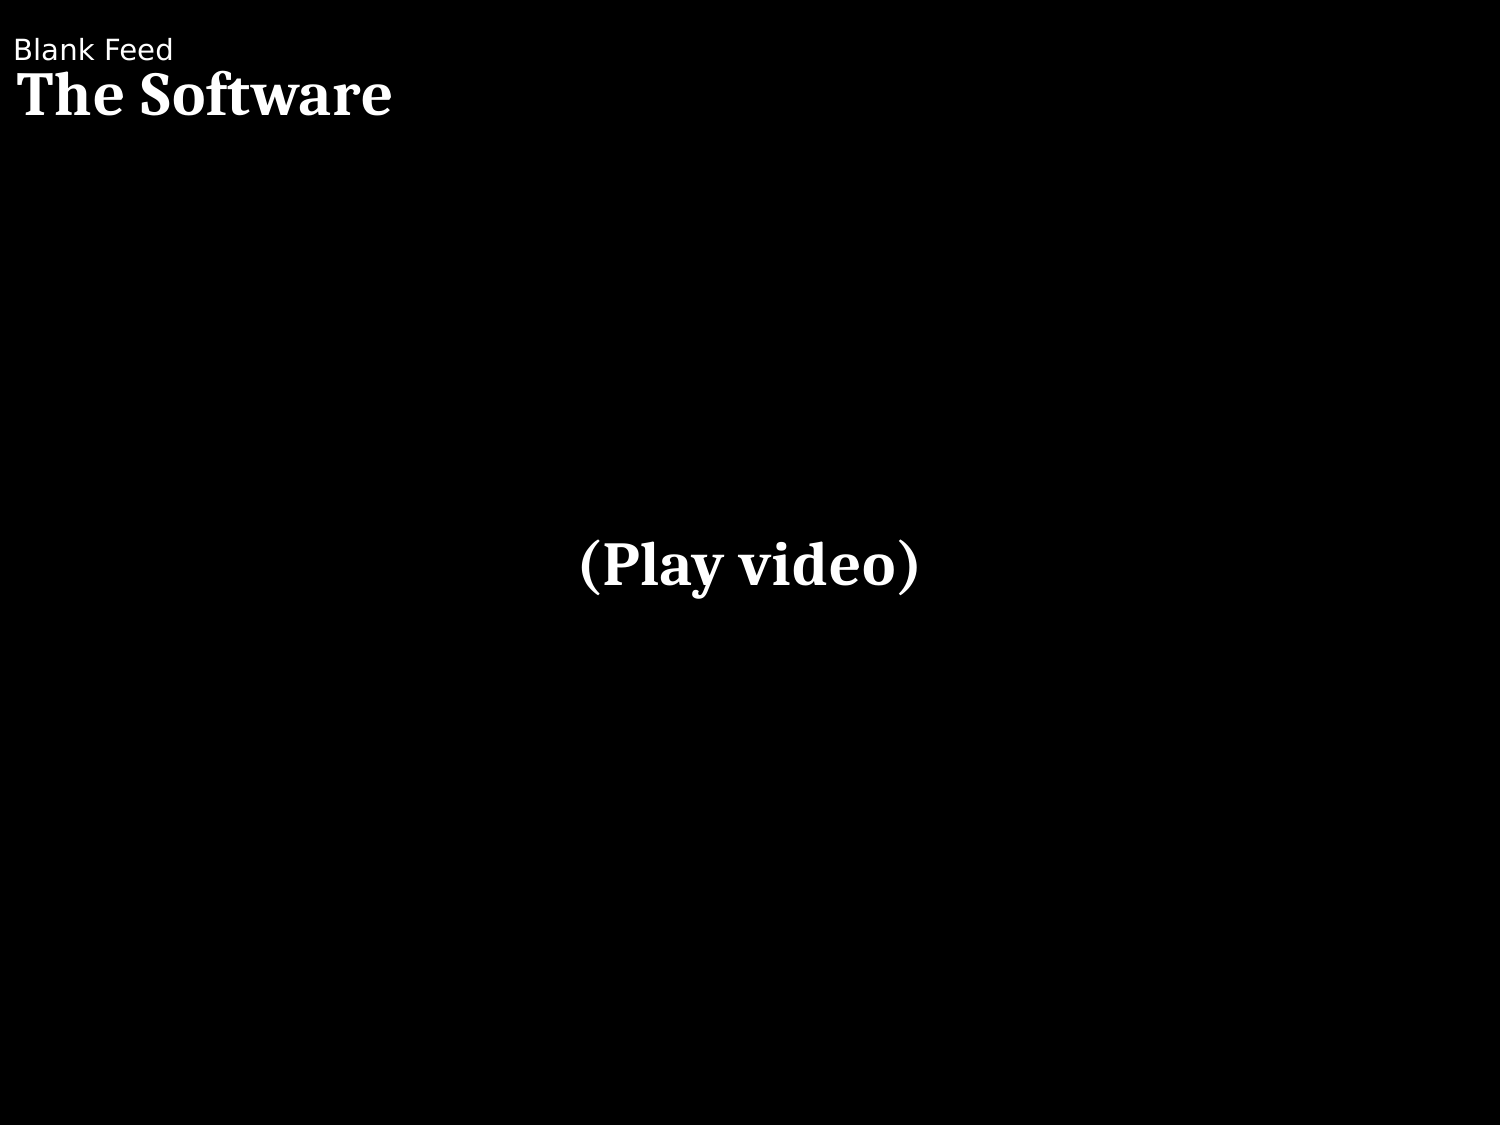

Blank Feed
# The Software
(Play video)